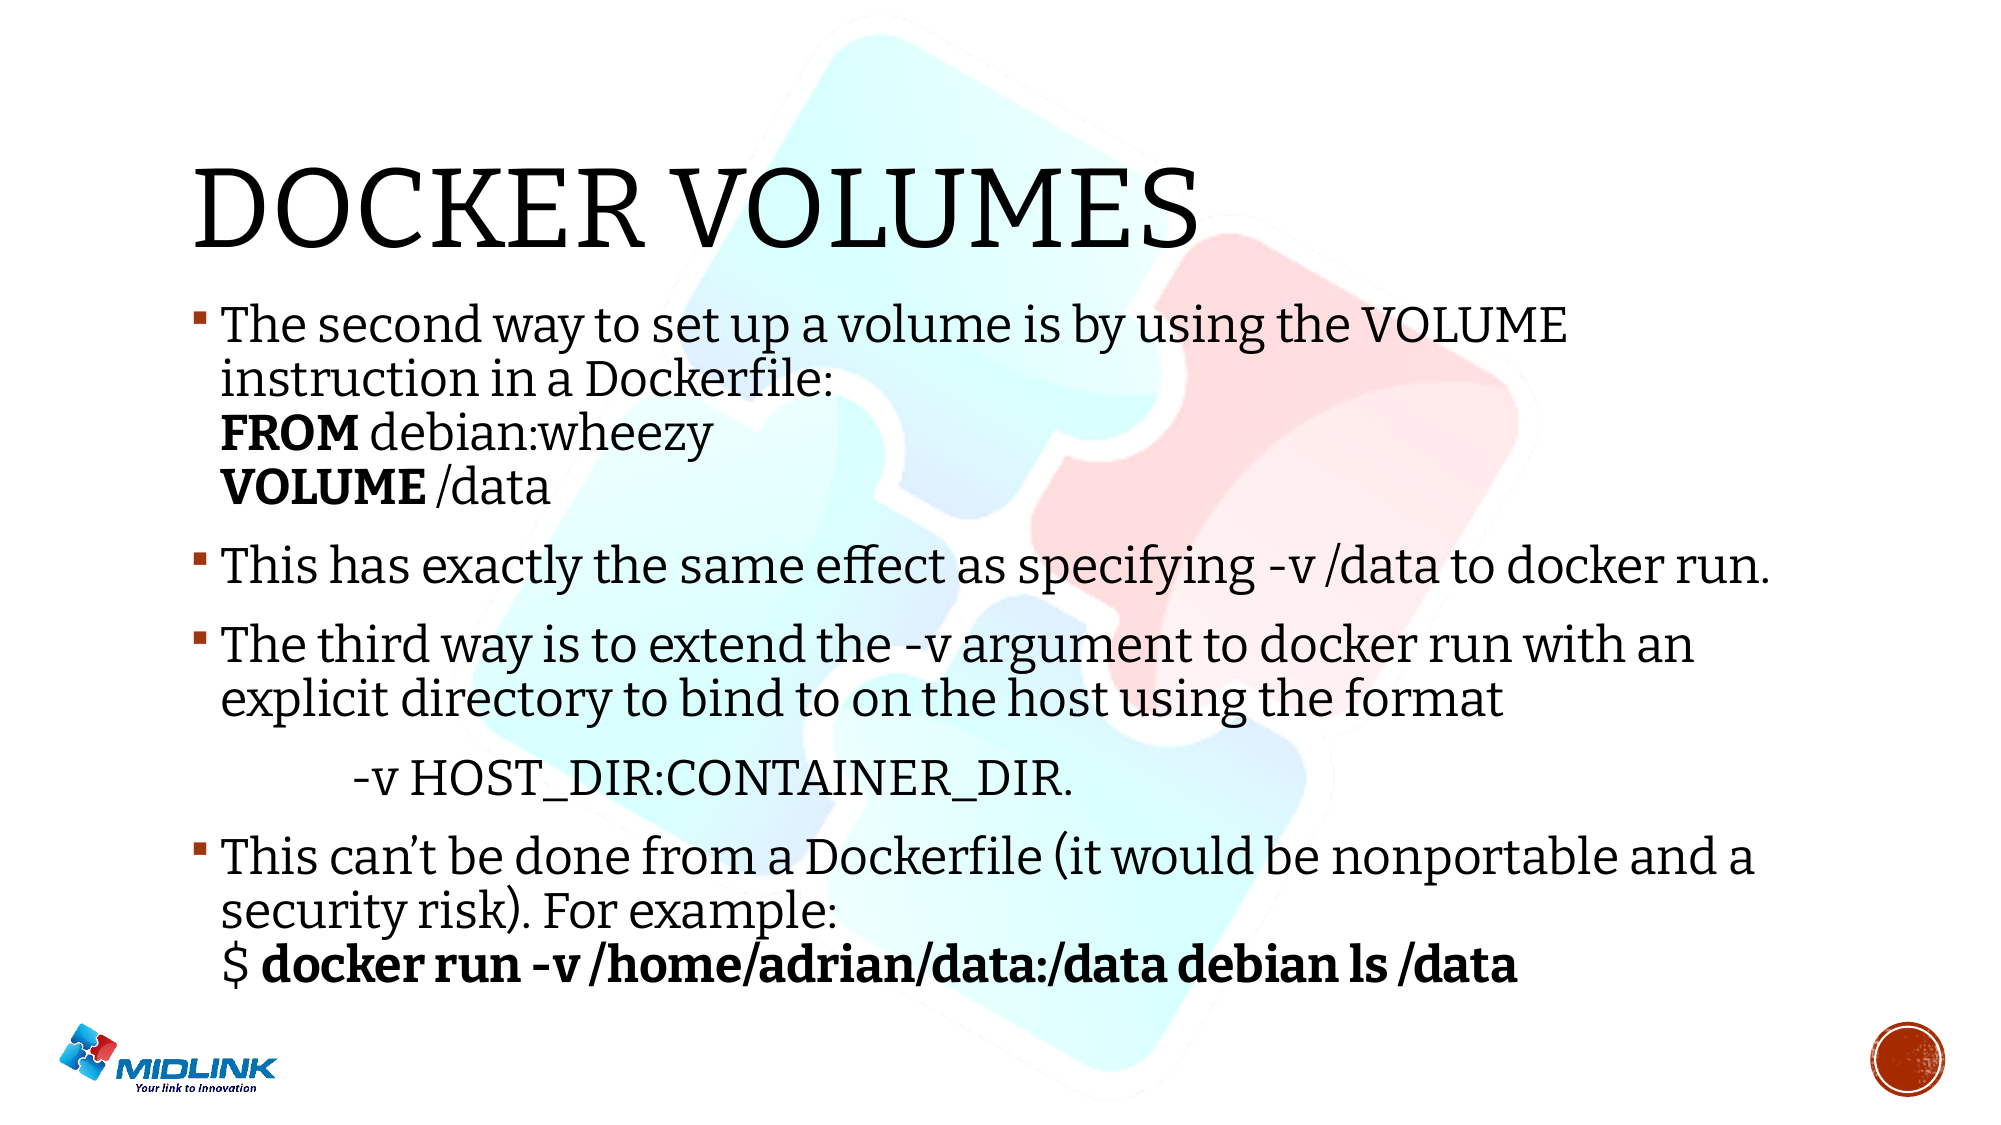

# Docker volumes
The second way to set up a volume is by using the VOLUME instruction in a Dockerfile:
FROM debian:wheezy
VOLUME /data
This has exactly the same effect as specifying -v /data to docker run.
The third way is to extend the -v argument to docker run with an explicit directory to bind to on the host using the format
	 -v HOST_DIR:CONTAINER_DIR.
This can’t be done from a Dockerfile (it would be nonportable and a security risk). For example:
$ docker run -v /home/adrian/data:/data debian ls /data